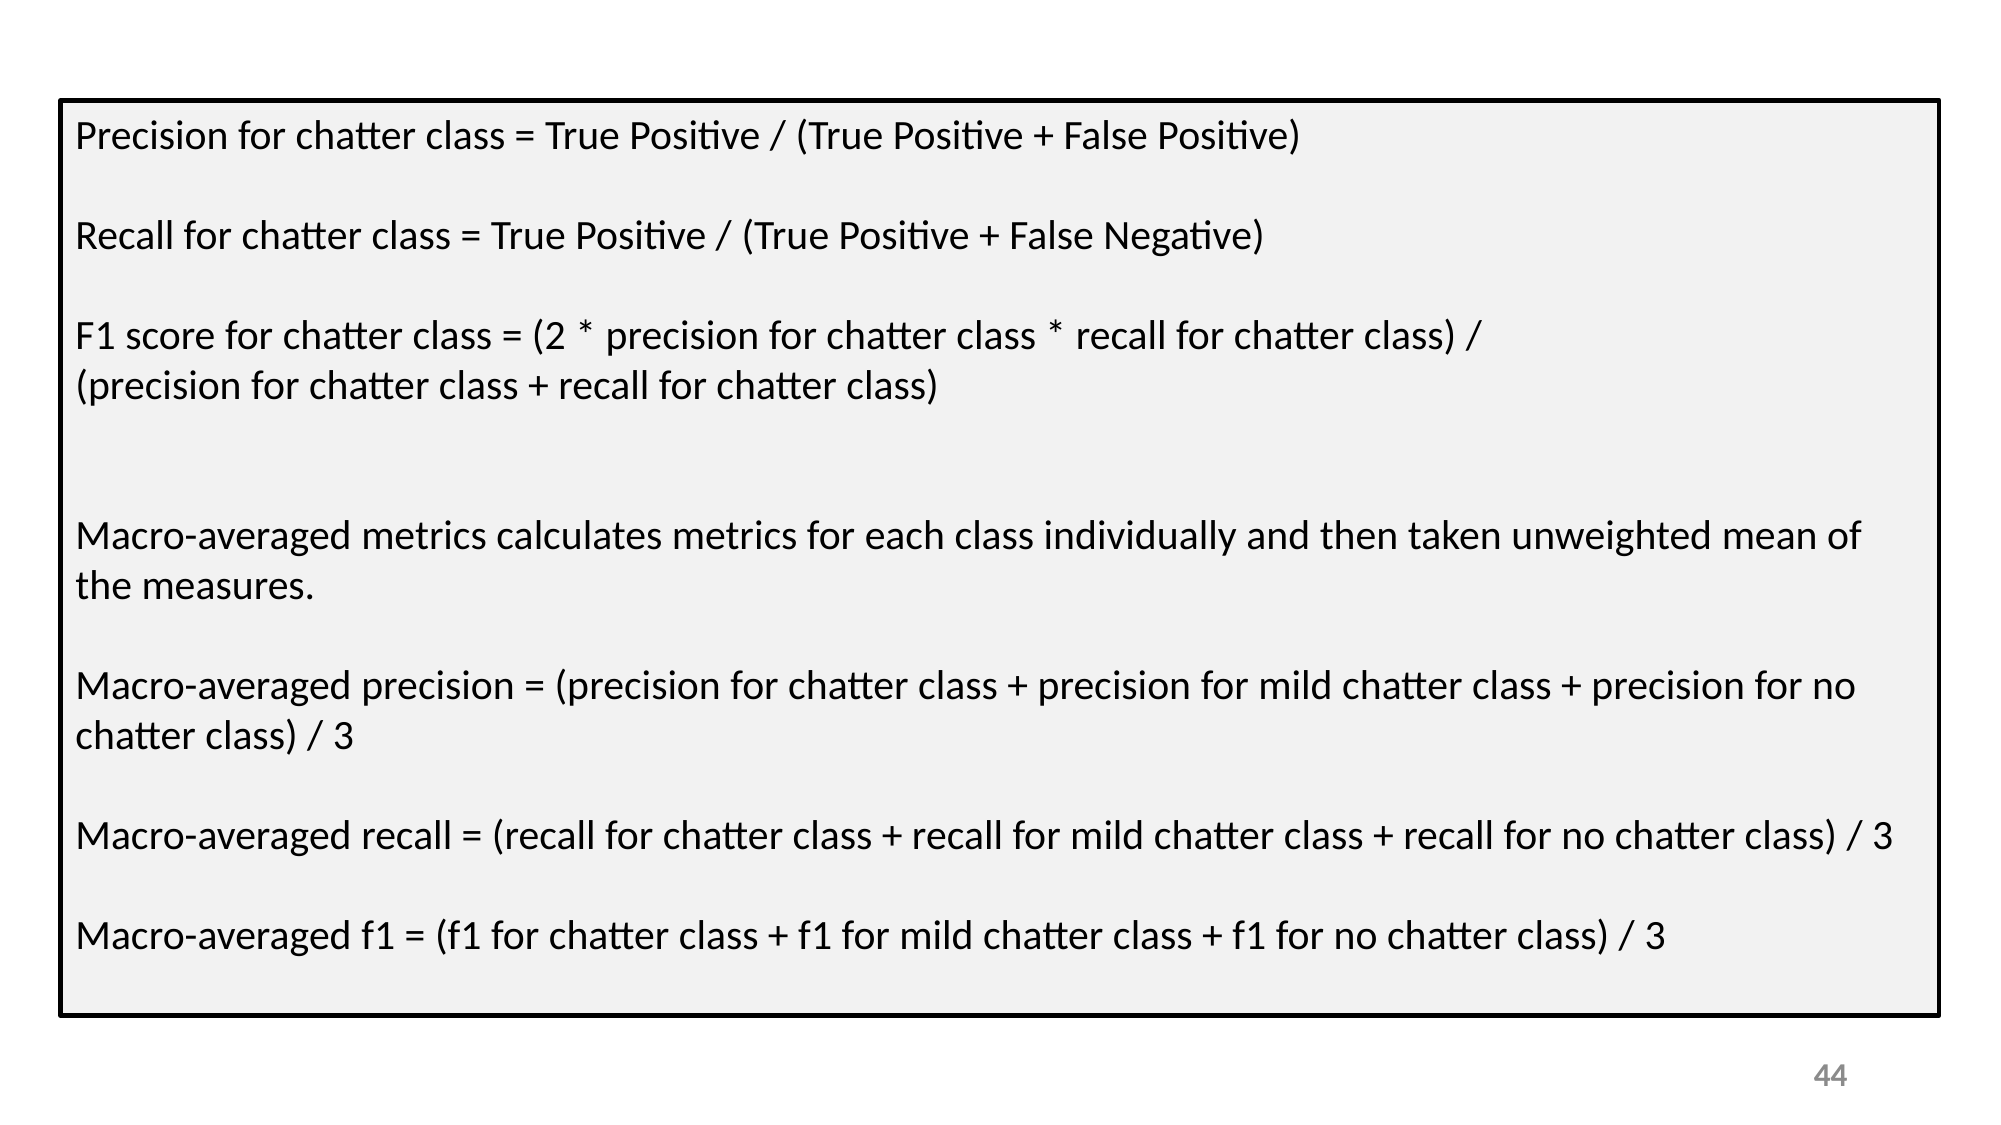

Precision for chatter class = True Positive / (True Positive + False Positive)

Recall for chatter class = True Positive / (True Positive + False Negative)

F1 score for chatter class = (2 * precision for chatter class * recall for chatter class) / 			(precision for chatter class + recall for chatter class)

Macro-averaged metrics calculates metrics for each class individually and then taken unweighted mean of the measures.

Macro-averaged precision = (precision for chatter class + precision for mild chatter class + precision for no chatter class) / 3

Macro-averaged recall = (recall for chatter class + recall for mild chatter class + recall for no chatter class) / 3

Macro-averaged f1 = (f1 for chatter class + f1 for mild chatter class + f1 for no chatter class) / 3

44